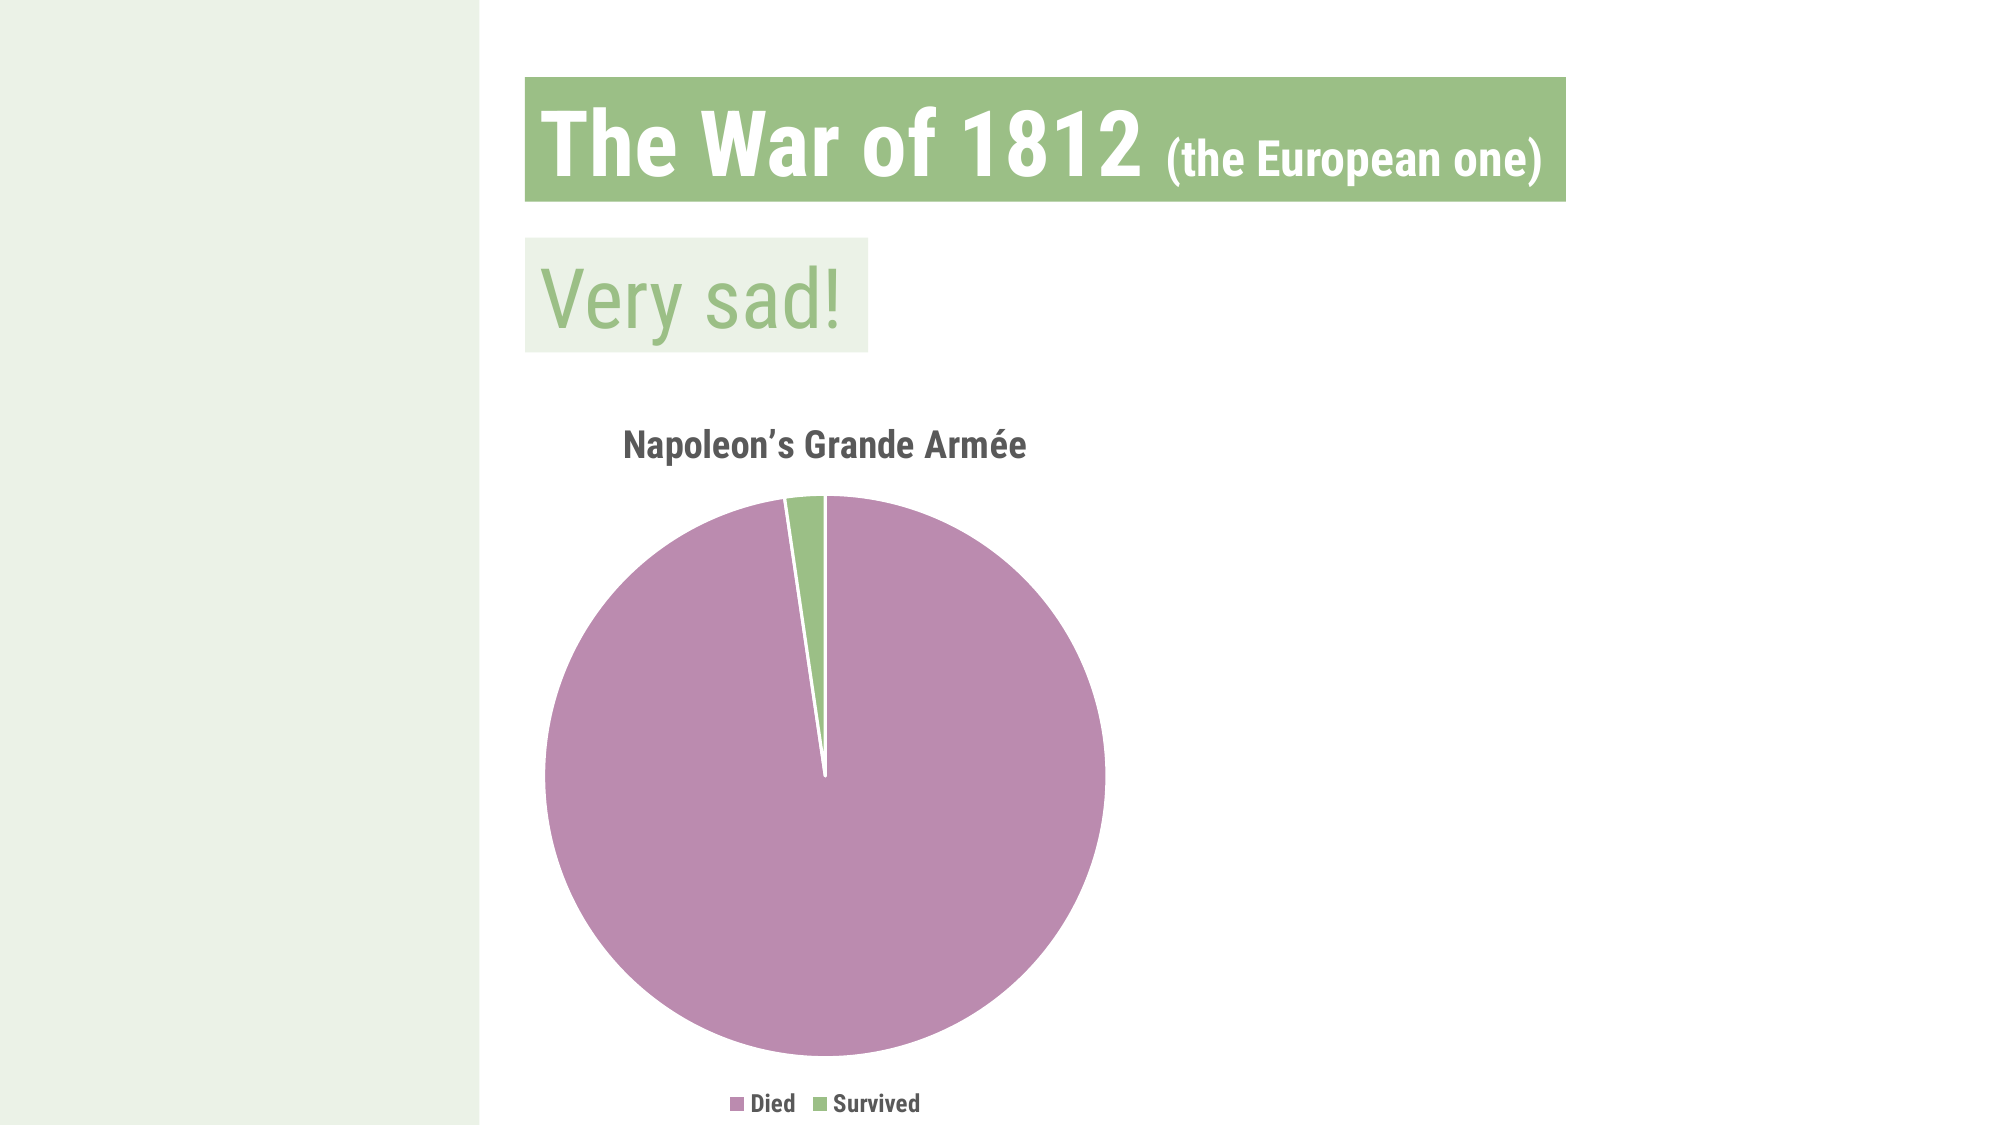

The War of 1812 (the European one)
Very sad!

### Chart: Napoleon’s Grande Armée

| Category | Sales |
|---|---|
| Died | 422000.0 |
| Survived | 10000.0 |